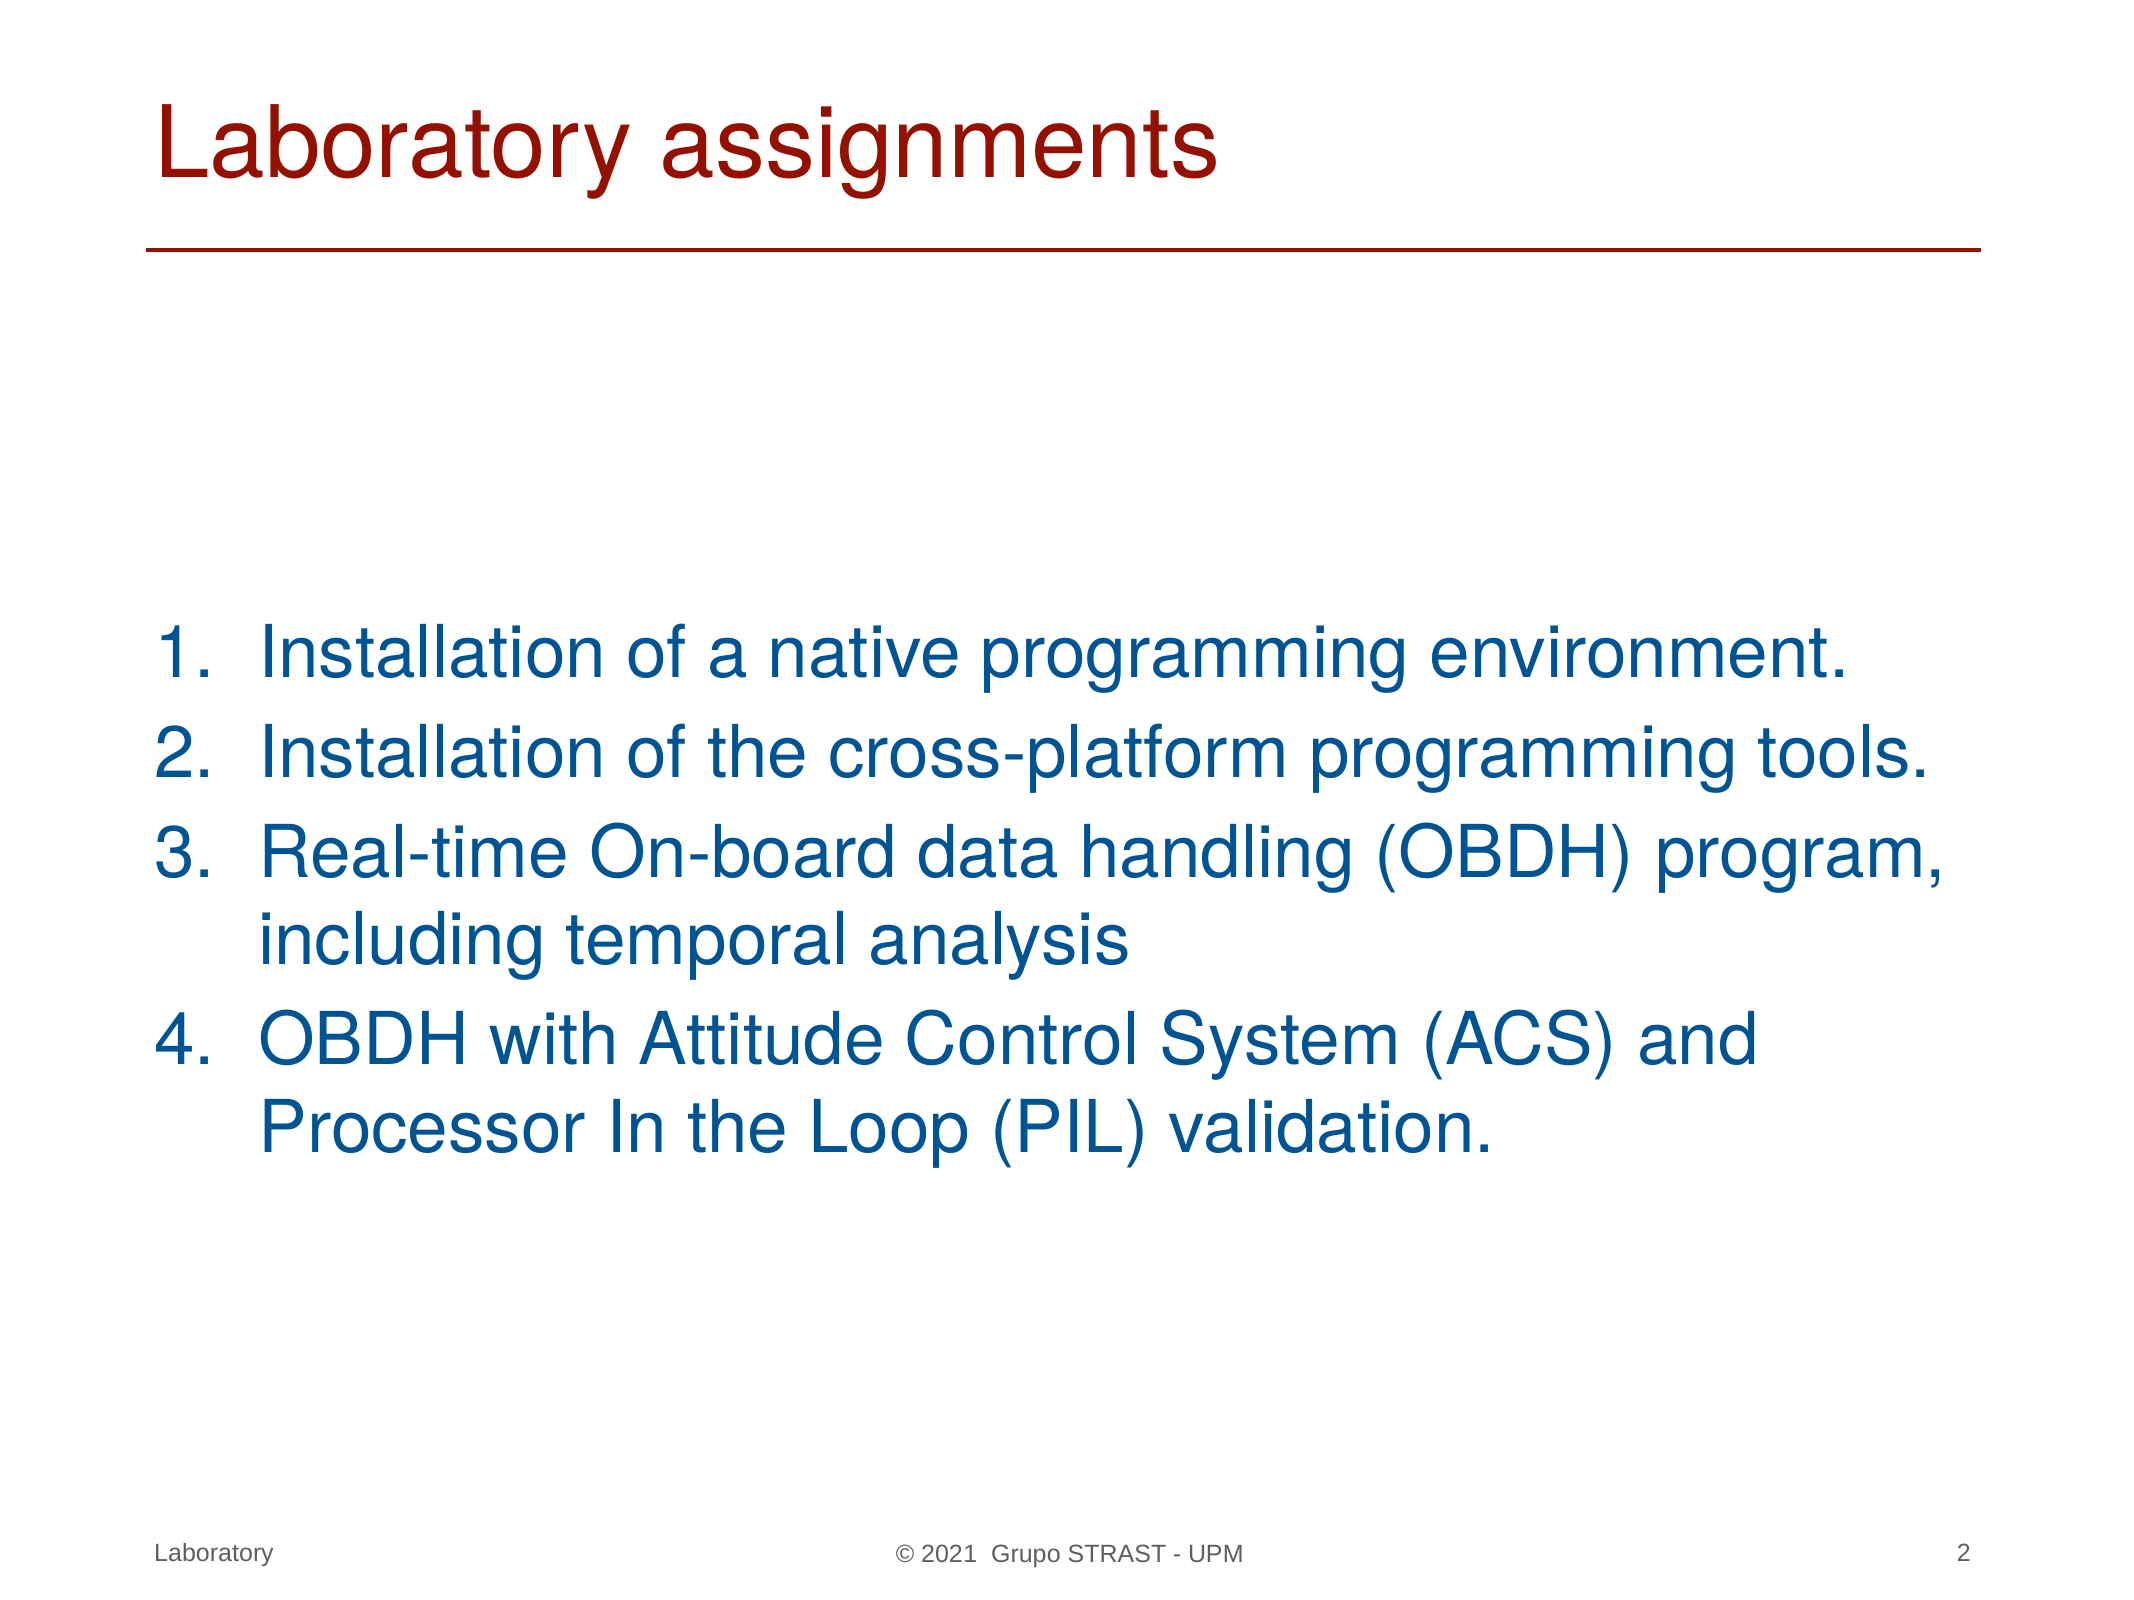

# Laboratory assignments
Installation of a native programming environment.
Installation of the cross-platform programming tools.
Real-time On-board data handling (OBDH) program, including temporal analysis
OBDH with Attitude Control System (ACS) and Processor In the Loop (PIL) validation.
Laboratory
2